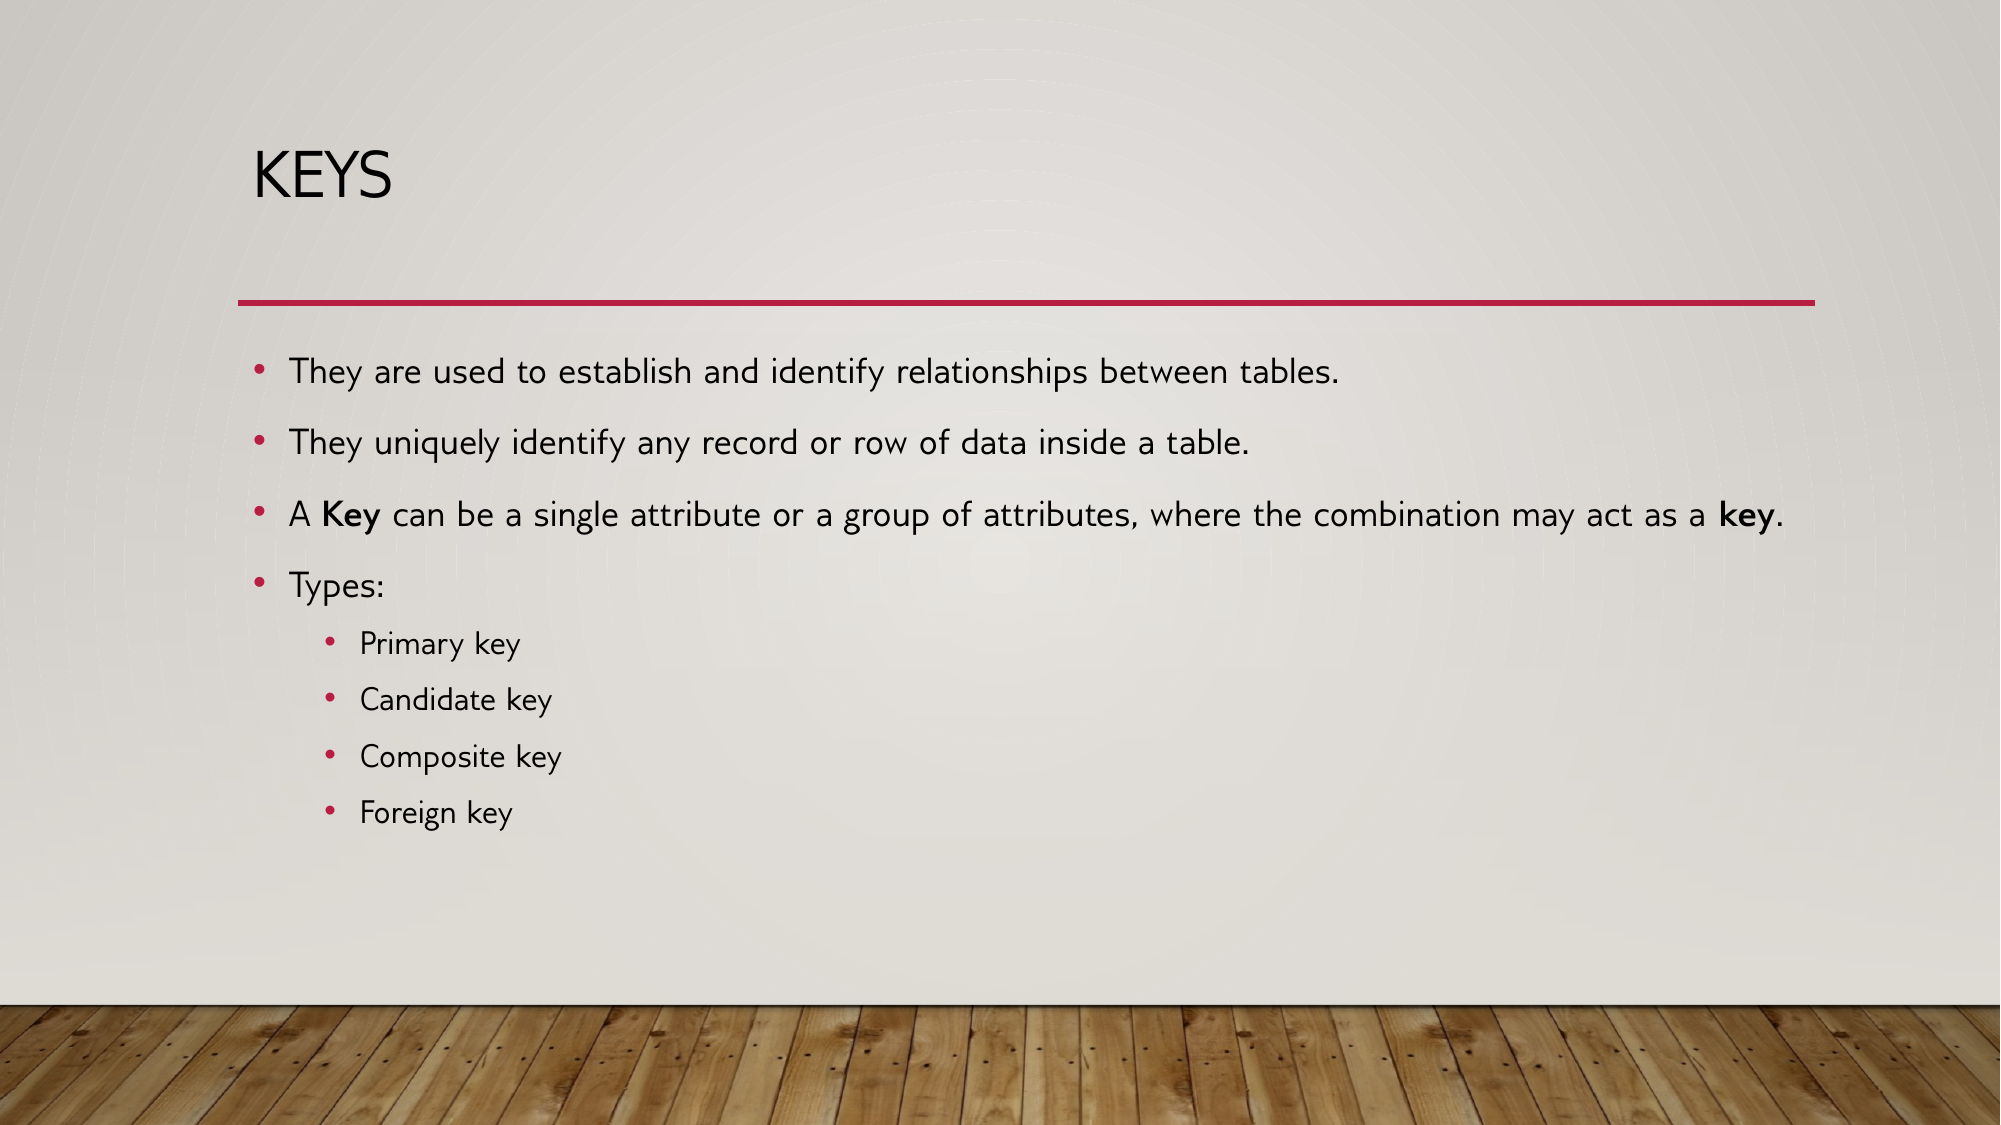

# Keys
They are used to establish and identify relationships between tables.
They uniquely identify any record or row of data inside a table.
A Key can be a single attribute or a group of attributes, where the combination may act as a key.
Types:
Primary key
Candidate key
Composite key
Foreign key